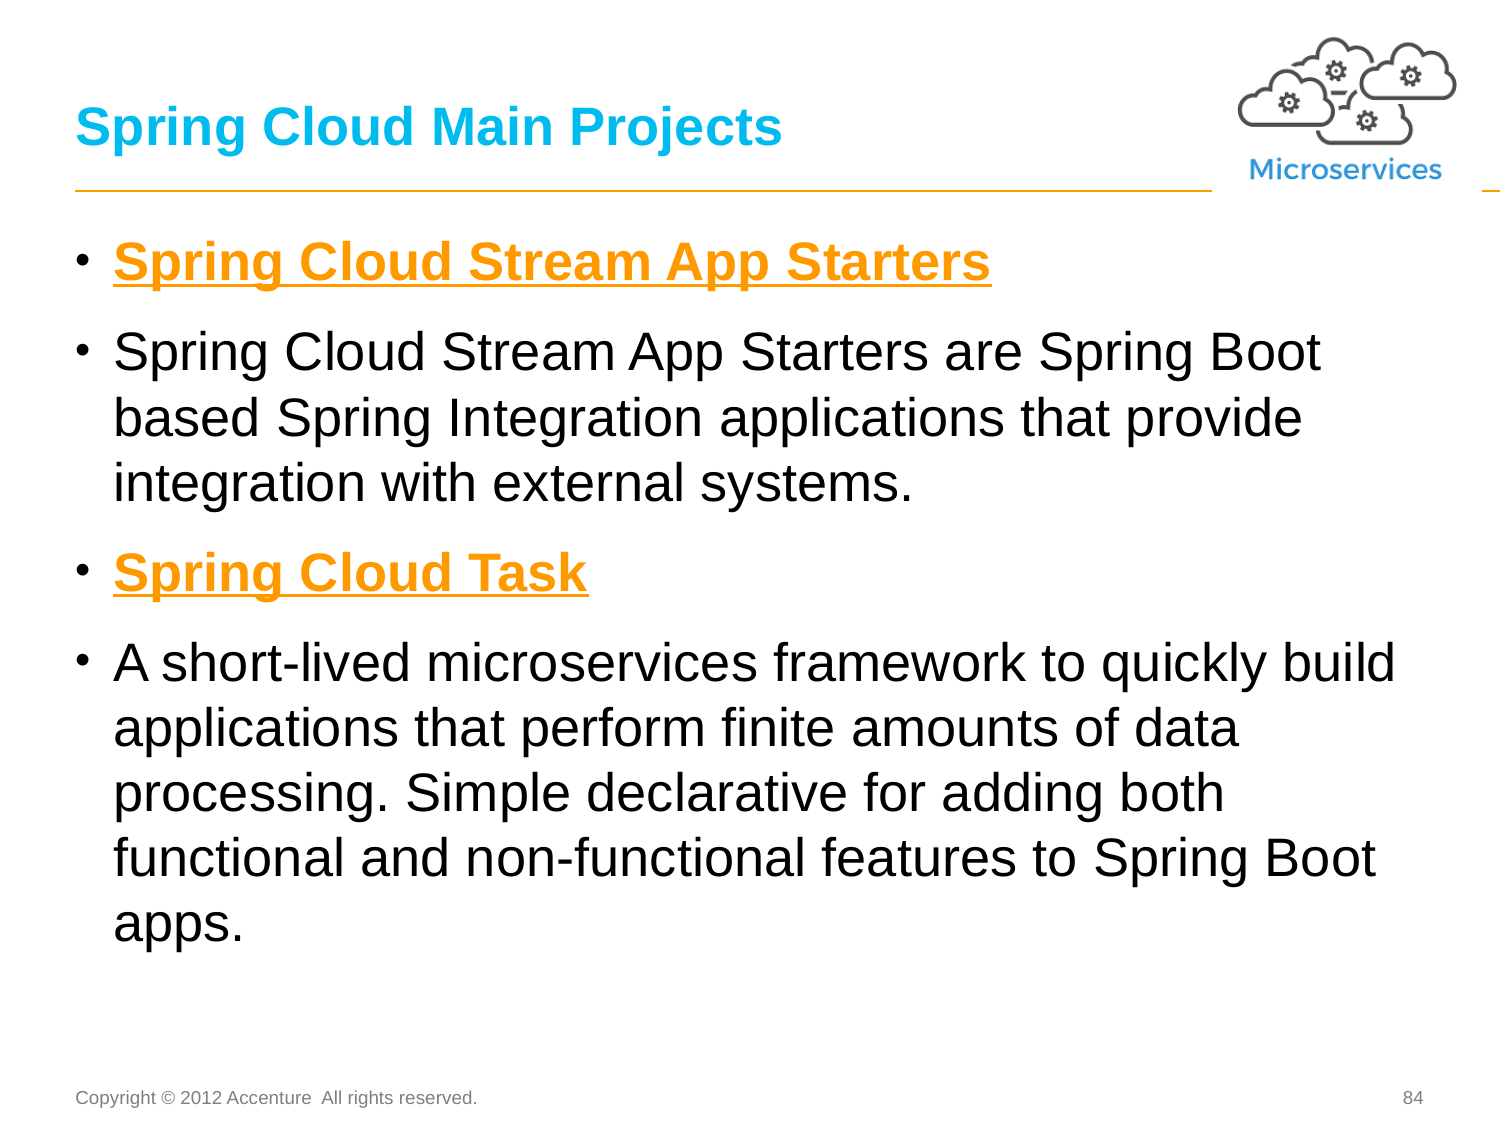

# Spring Cloud Main Projects
Spring Cloud Stream App Starters
Spring Cloud Stream App Starters are Spring Boot based Spring Integration applications that provide integration with external systems.
Spring Cloud Task
A short-lived microservices framework to quickly build applications that perform finite amounts of data processing. Simple declarative for adding both functional and non-functional features to Spring Boot apps.